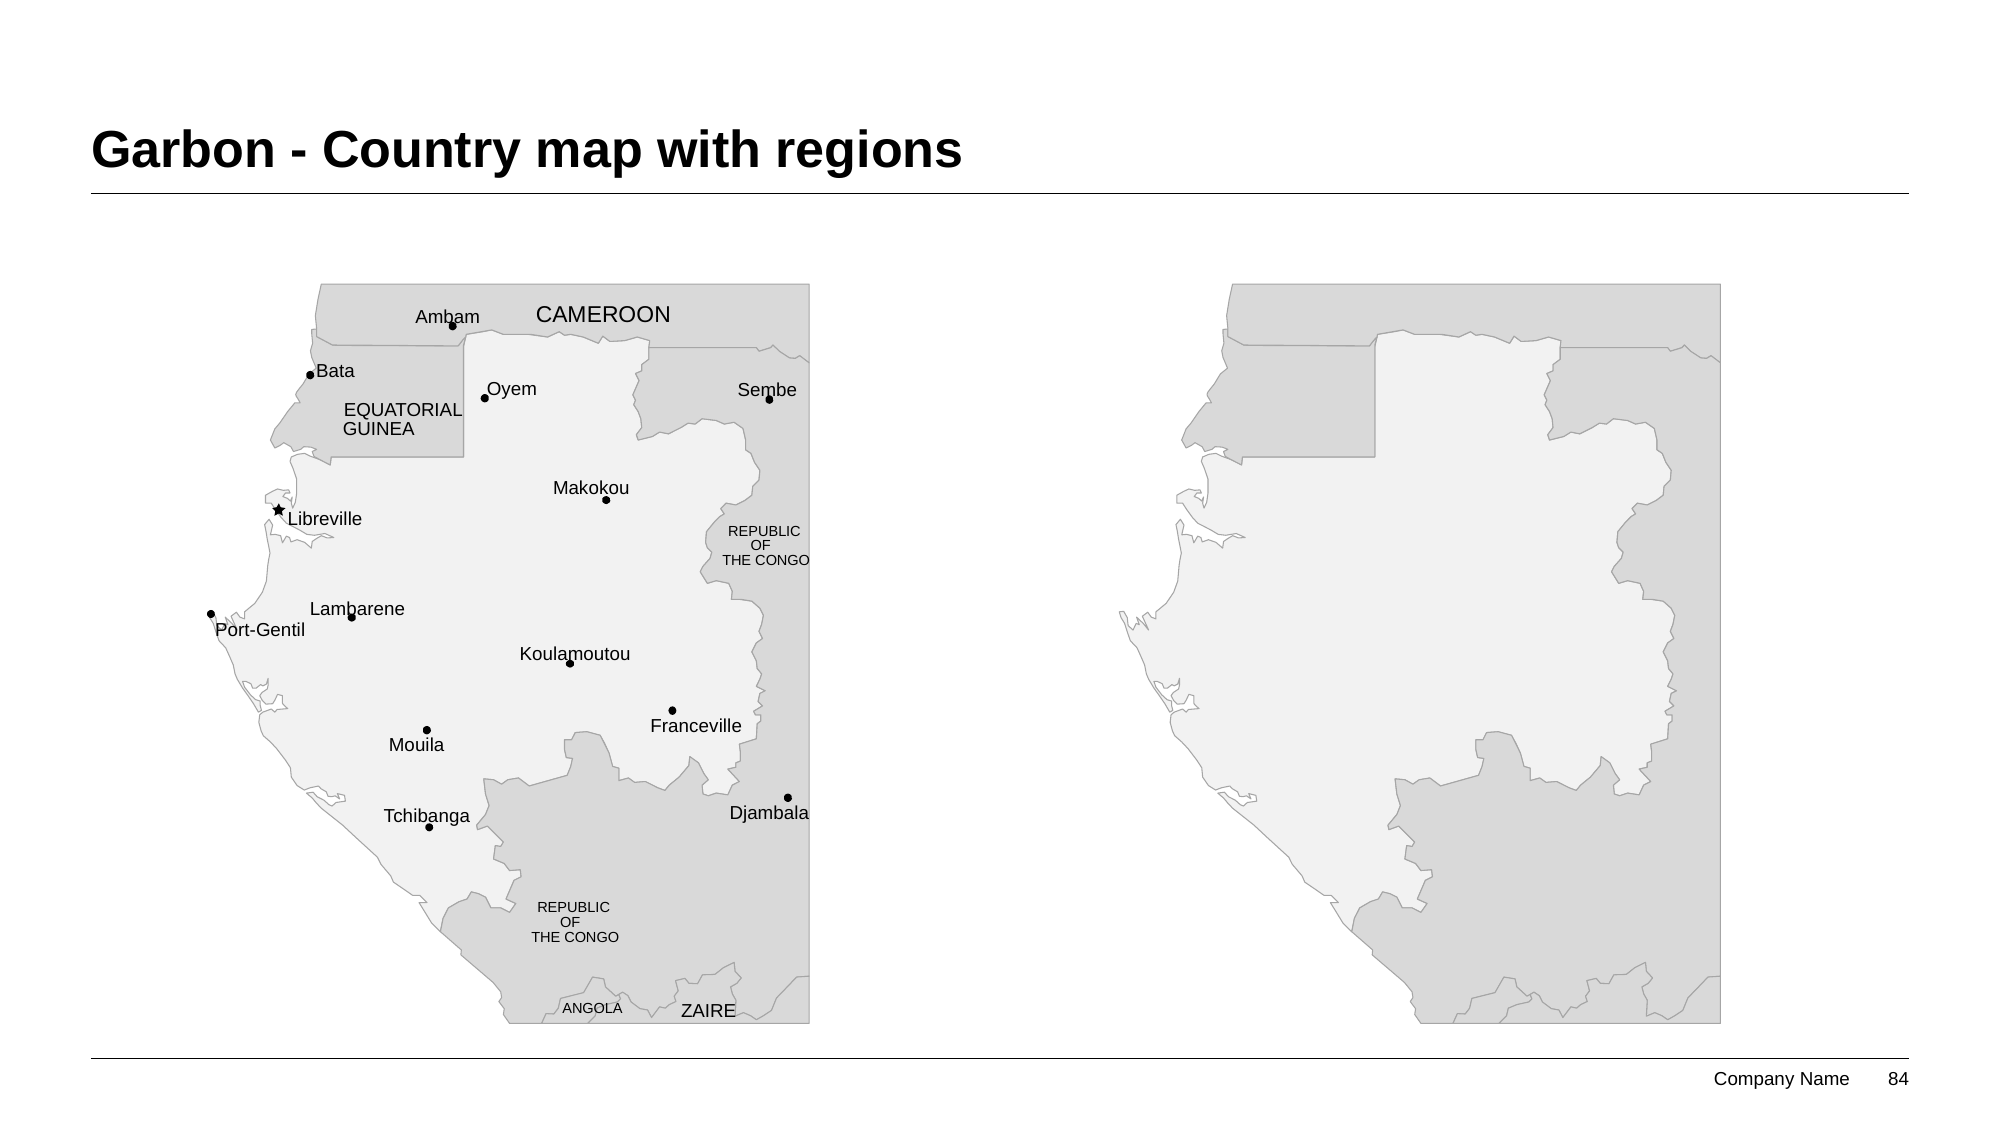

# Garbon - Country map with regions

CAMEROON
Ambam

Bata

Oyem
Sembe

EQUATORIAL
GUINEA
Makokou

Libreville
REPUBLIC
OF
THE CONGO
Lambarene

Port-Gentil
Koulamoutou

Franceville

Mouila

Djambala
Tchibanga

REPUBLIC
OF
THE CONGO
ANGOLA
ZAIRE